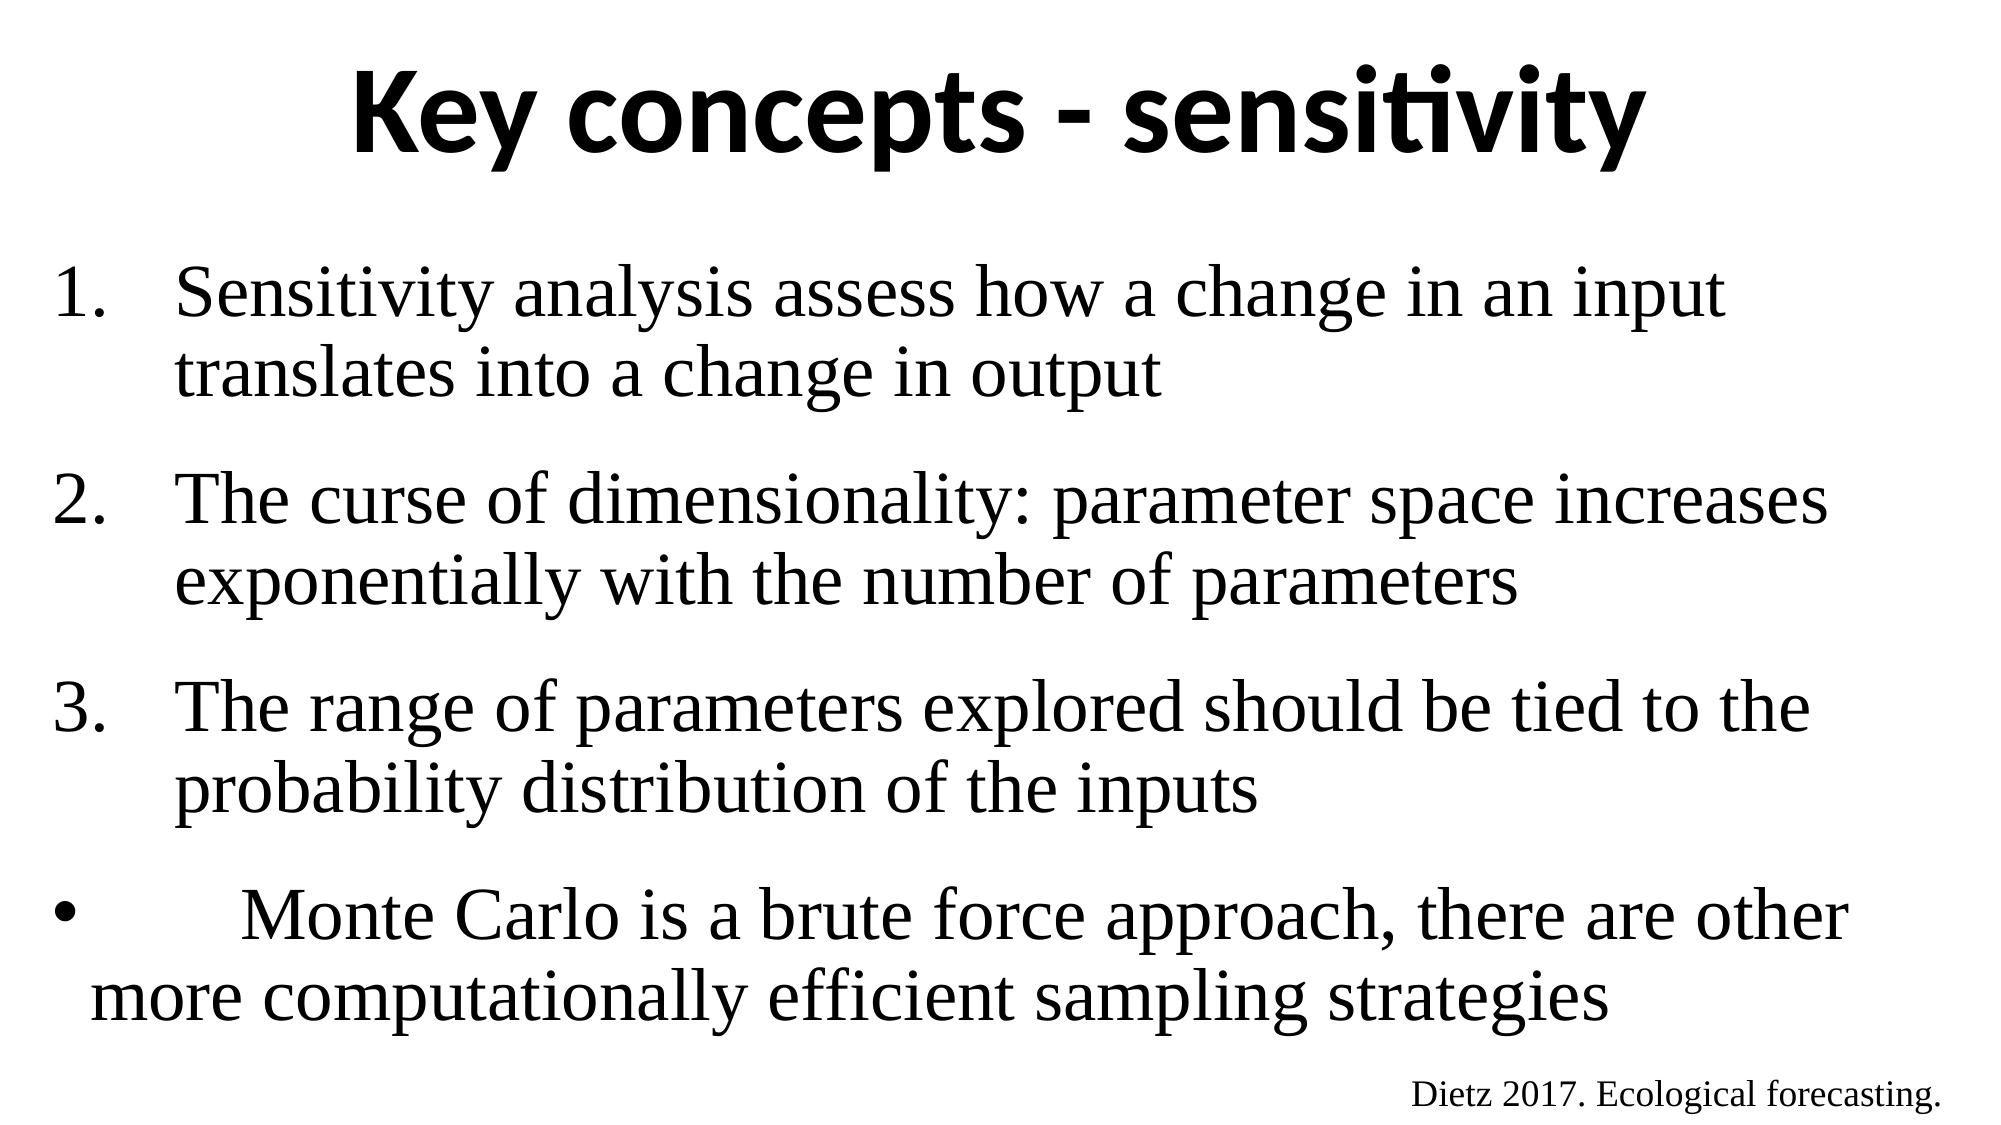

# Key concepts - sensitivity
Sensitivity analysis assess how a change in an input translates into a change in output
The curse of dimensionality: parameter space increases exponentially with the number of parameters
The range of parameters explored should be tied to the probability distribution of the inputs
	Monte Carlo is a brute force approach, there are other more computationally efficient sampling strategies
Dietz 2017. Ecological forecasting.